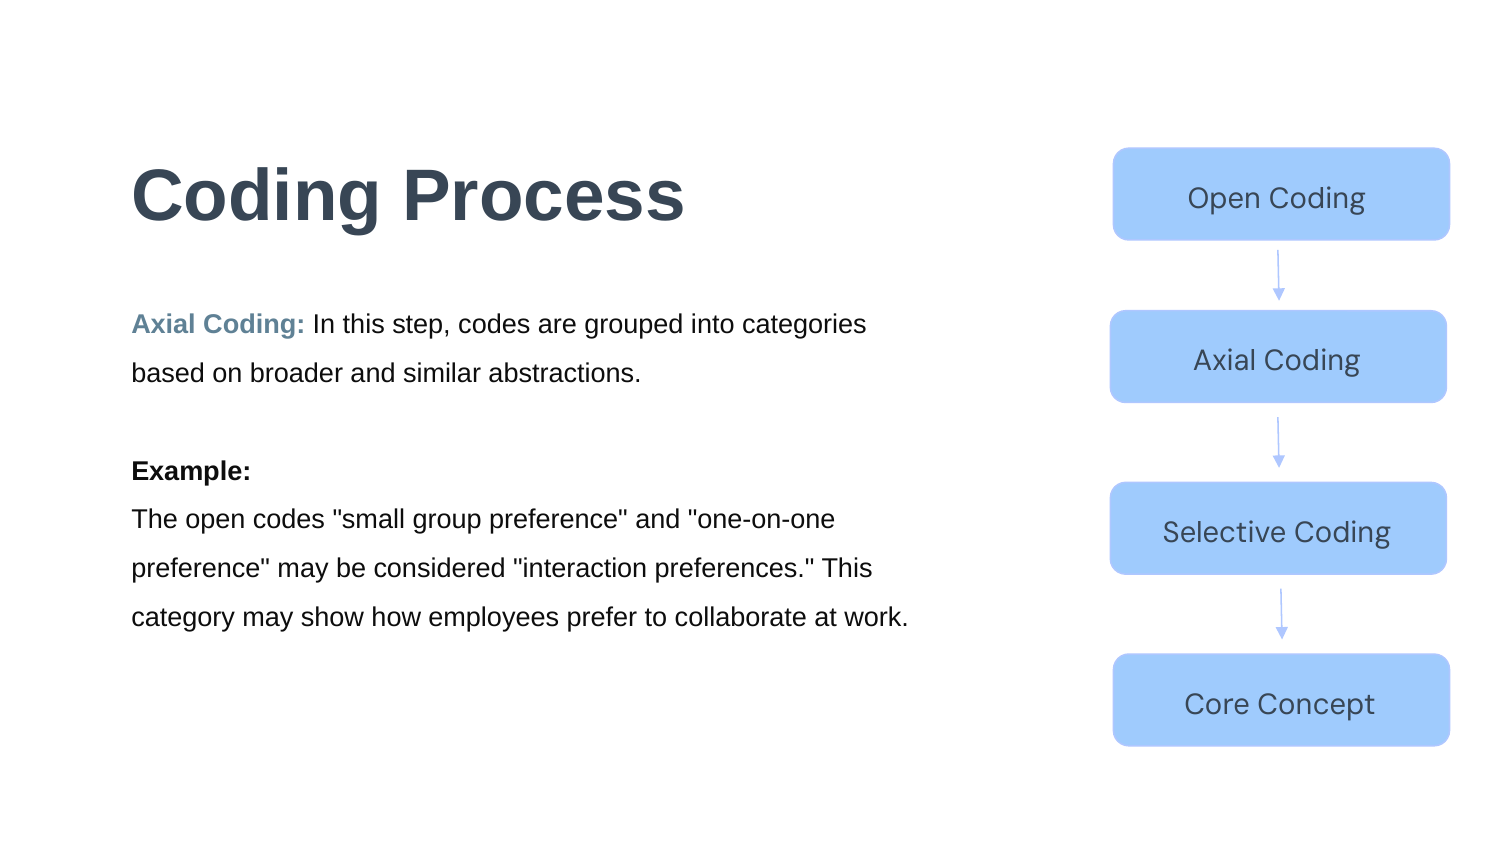

# Coding Process

Open Coding
Axial Coding: In this step, codes are grouped into categories based on broader and similar abstractions.

Example:
The open codes "small group preference" and "one-on-one preference" may be considered "interaction preferences." This category may show how employees prefer to collaborate at work.

Axial Coding

Selective Coding

Core Concept